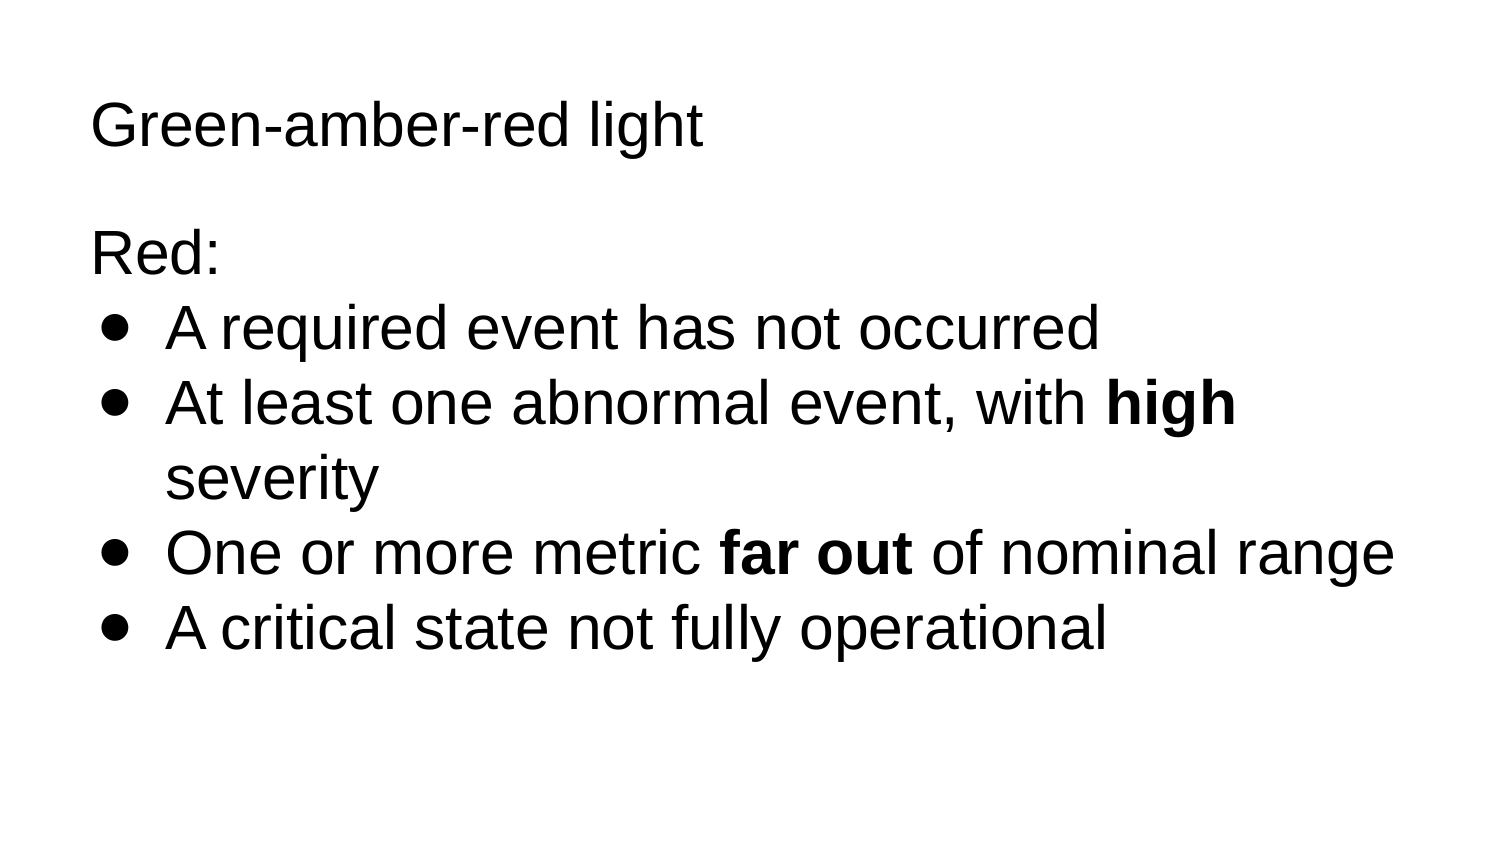

# Green-amber-red light
Red:
A required event has not occurred
At least one abnormal event, with high severity
One or more metric far out of nominal range
A critical state not fully operational